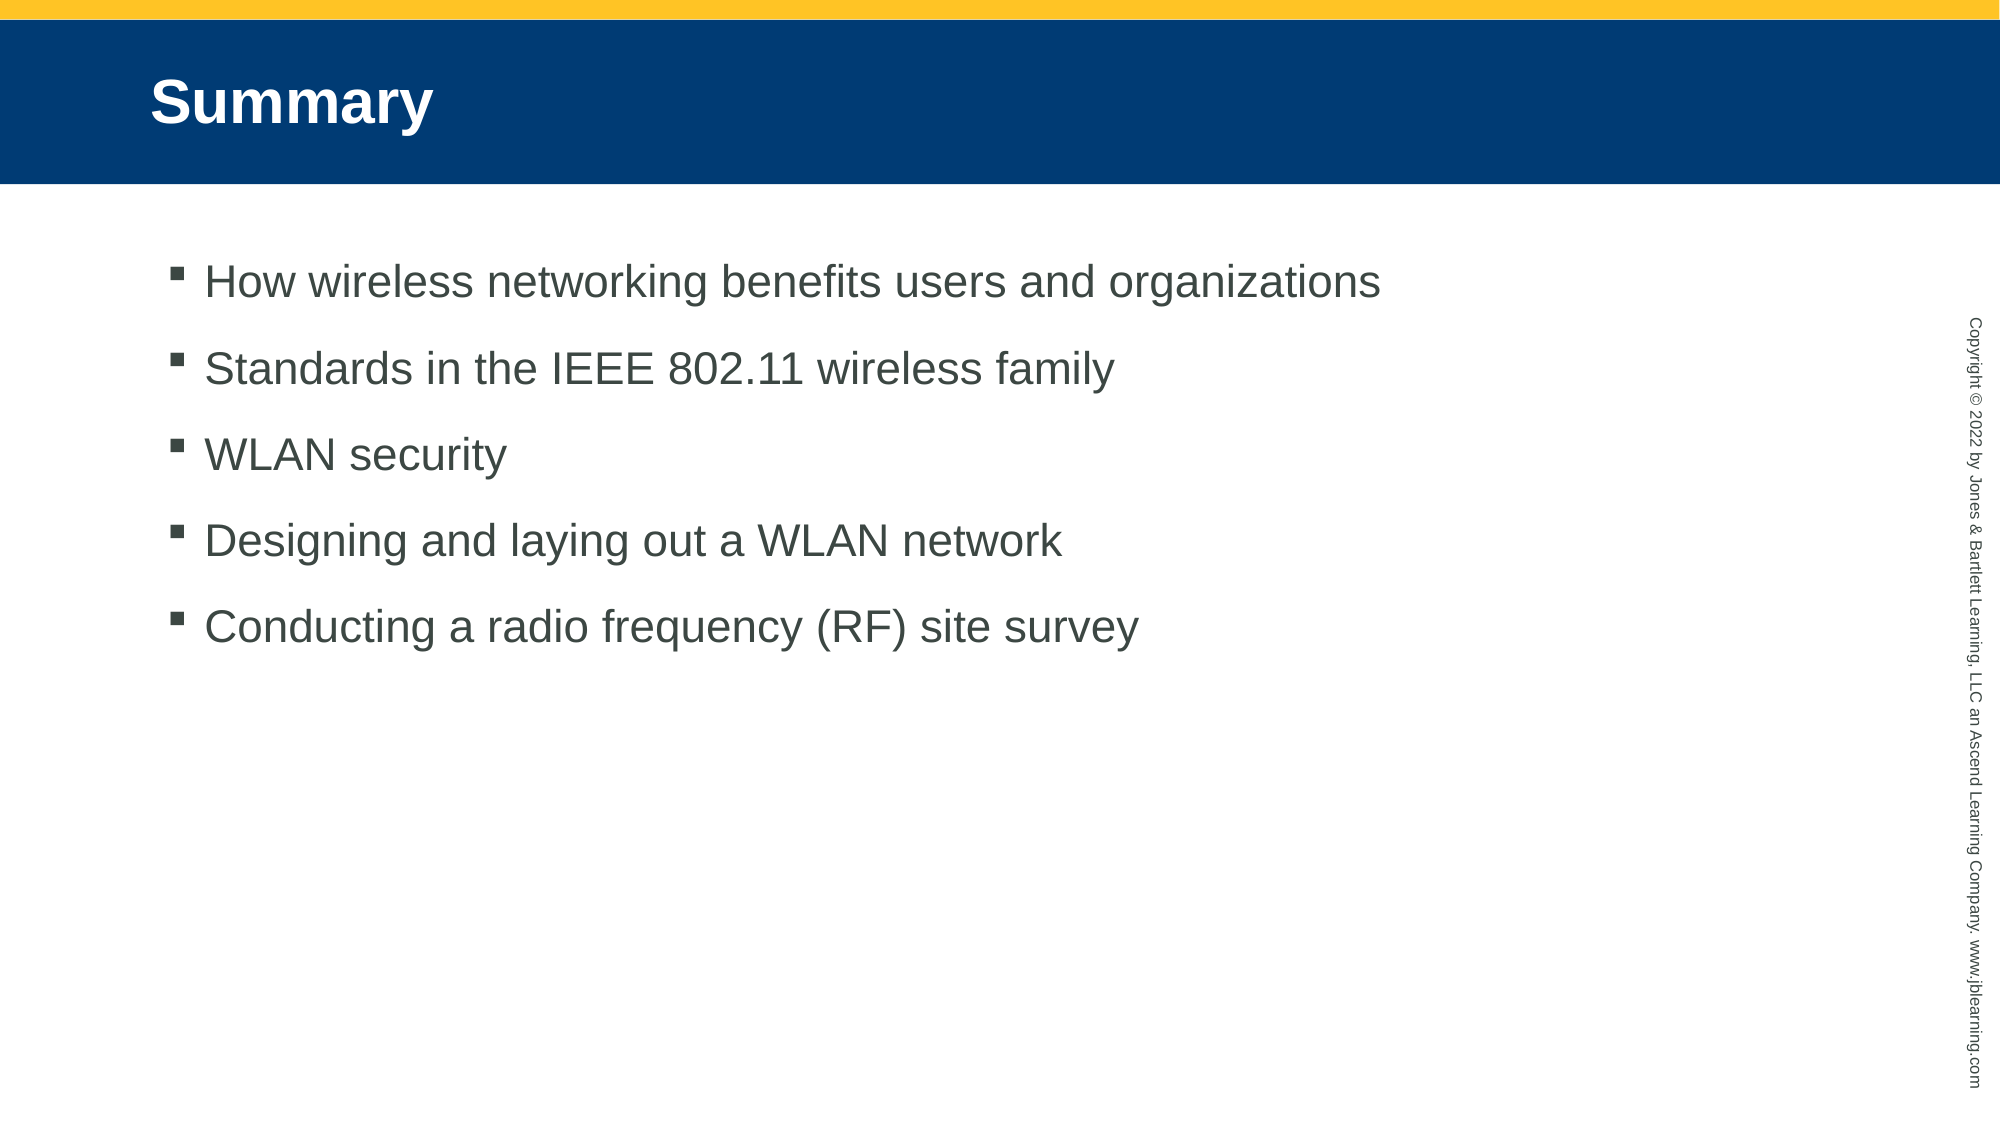

# Summary
How wireless networking benefits users and organizations
Standards in the IEEE 802.11 wireless family
WLAN security
Designing and laying out a WLAN network
Conducting a radio frequency (RF) site survey